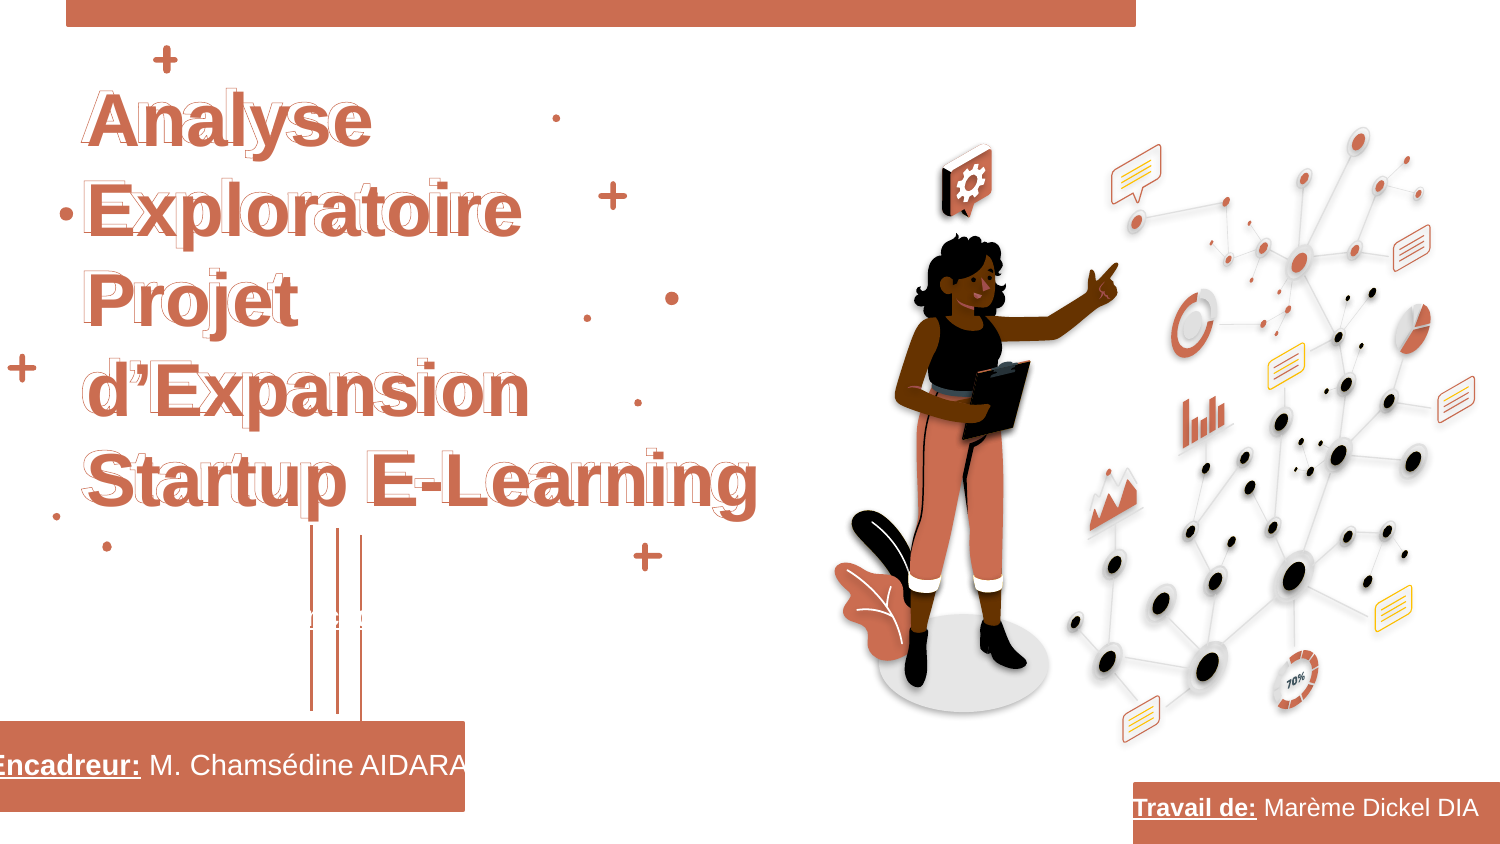

Analyse
Exploratoire
Projet
d’Expansion
Startup E-Learning

Analyse
Exploratoire
Projet
d’Expansion
Startup E-Learning

Encadreur: M. Chamsédine AIDARA

Encadreur: M. Chamsédine AIDARA

Travail de: Marème Dickel DIA